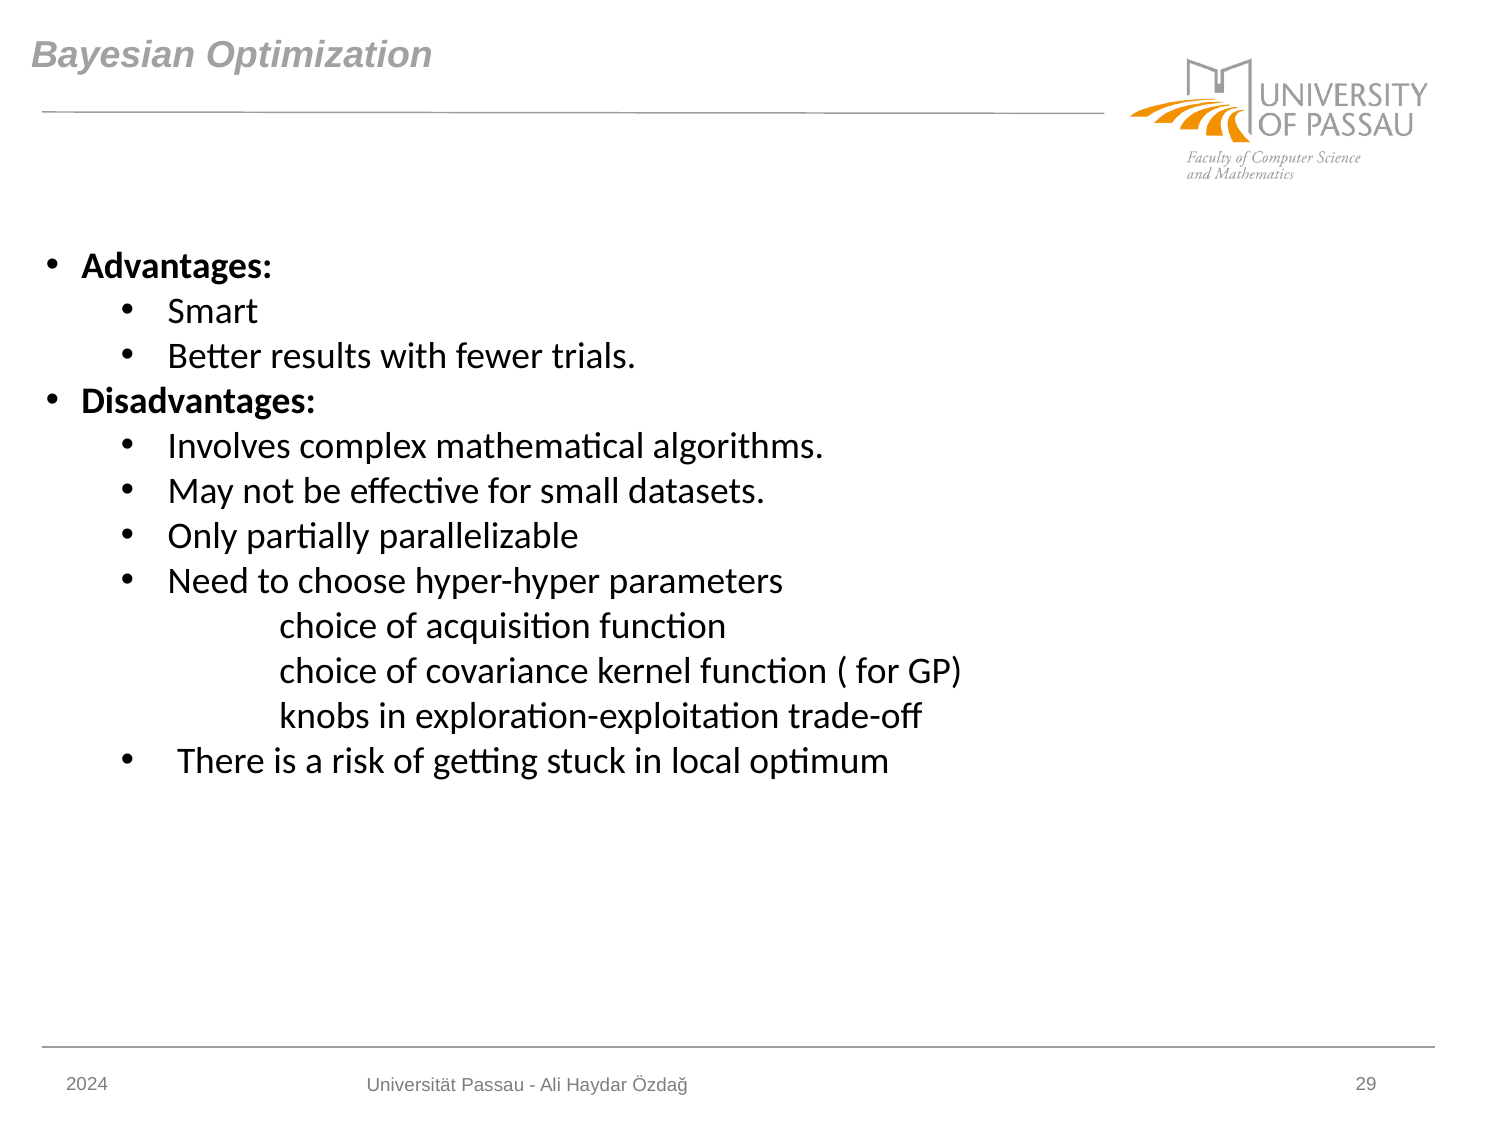

# Bayesian Optimization
Advantages:
Smart
Better results with fewer trials.
Disadvantages:
Involves complex mathematical algorithms.
May not be effective for small datasets.
Only partially parallelizable
Need to choose hyper-hyper parameters
	 choice of acquisition function
	 choice of covariance kernel function ( for GP)
	 knobs in exploration-exploitation trade-off
There is a risk of getting stuck in local optimum
2024
29
Universität Passau - Ali Haydar Özdağ